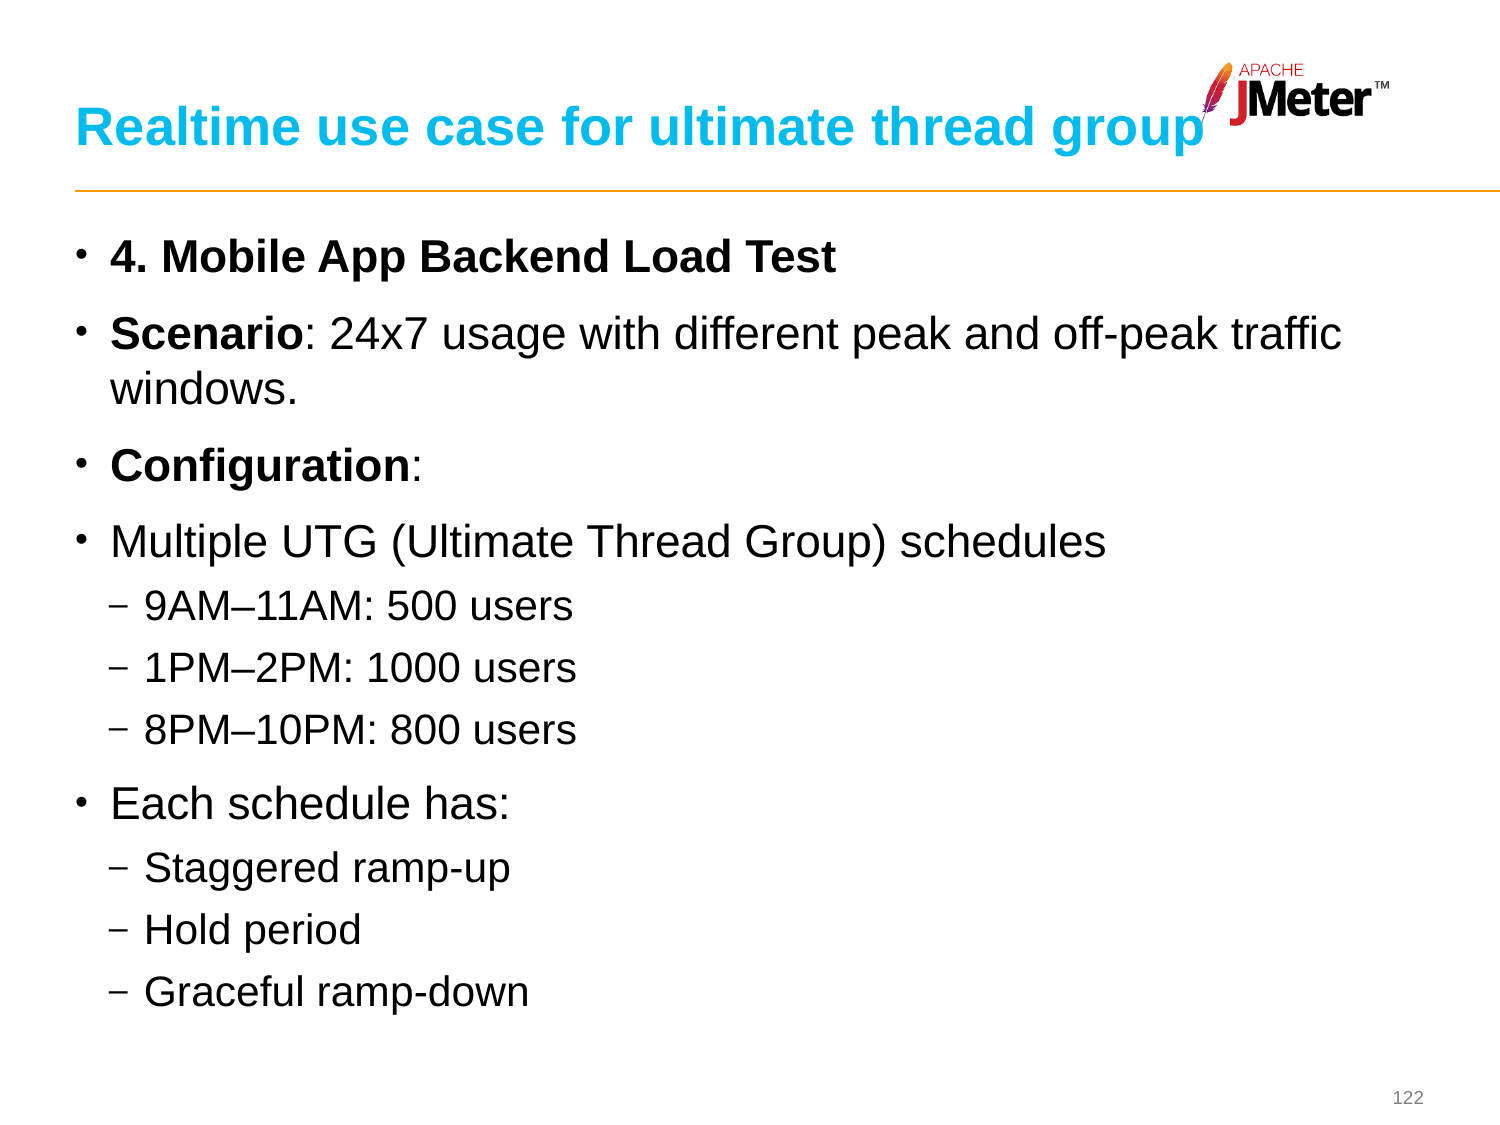

# Realtime use case for ultimate thread group
4. Mobile App Backend Load Test
Scenario: 24x7 usage with different peak and off-peak traffic windows.
Configuration:
Multiple UTG (Ultimate Thread Group) schedules
9AM–11AM: 500 users
1PM–2PM: 1000 users
8PM–10PM: 800 users
Each schedule has:
Staggered ramp-up
Hold period
Graceful ramp-down